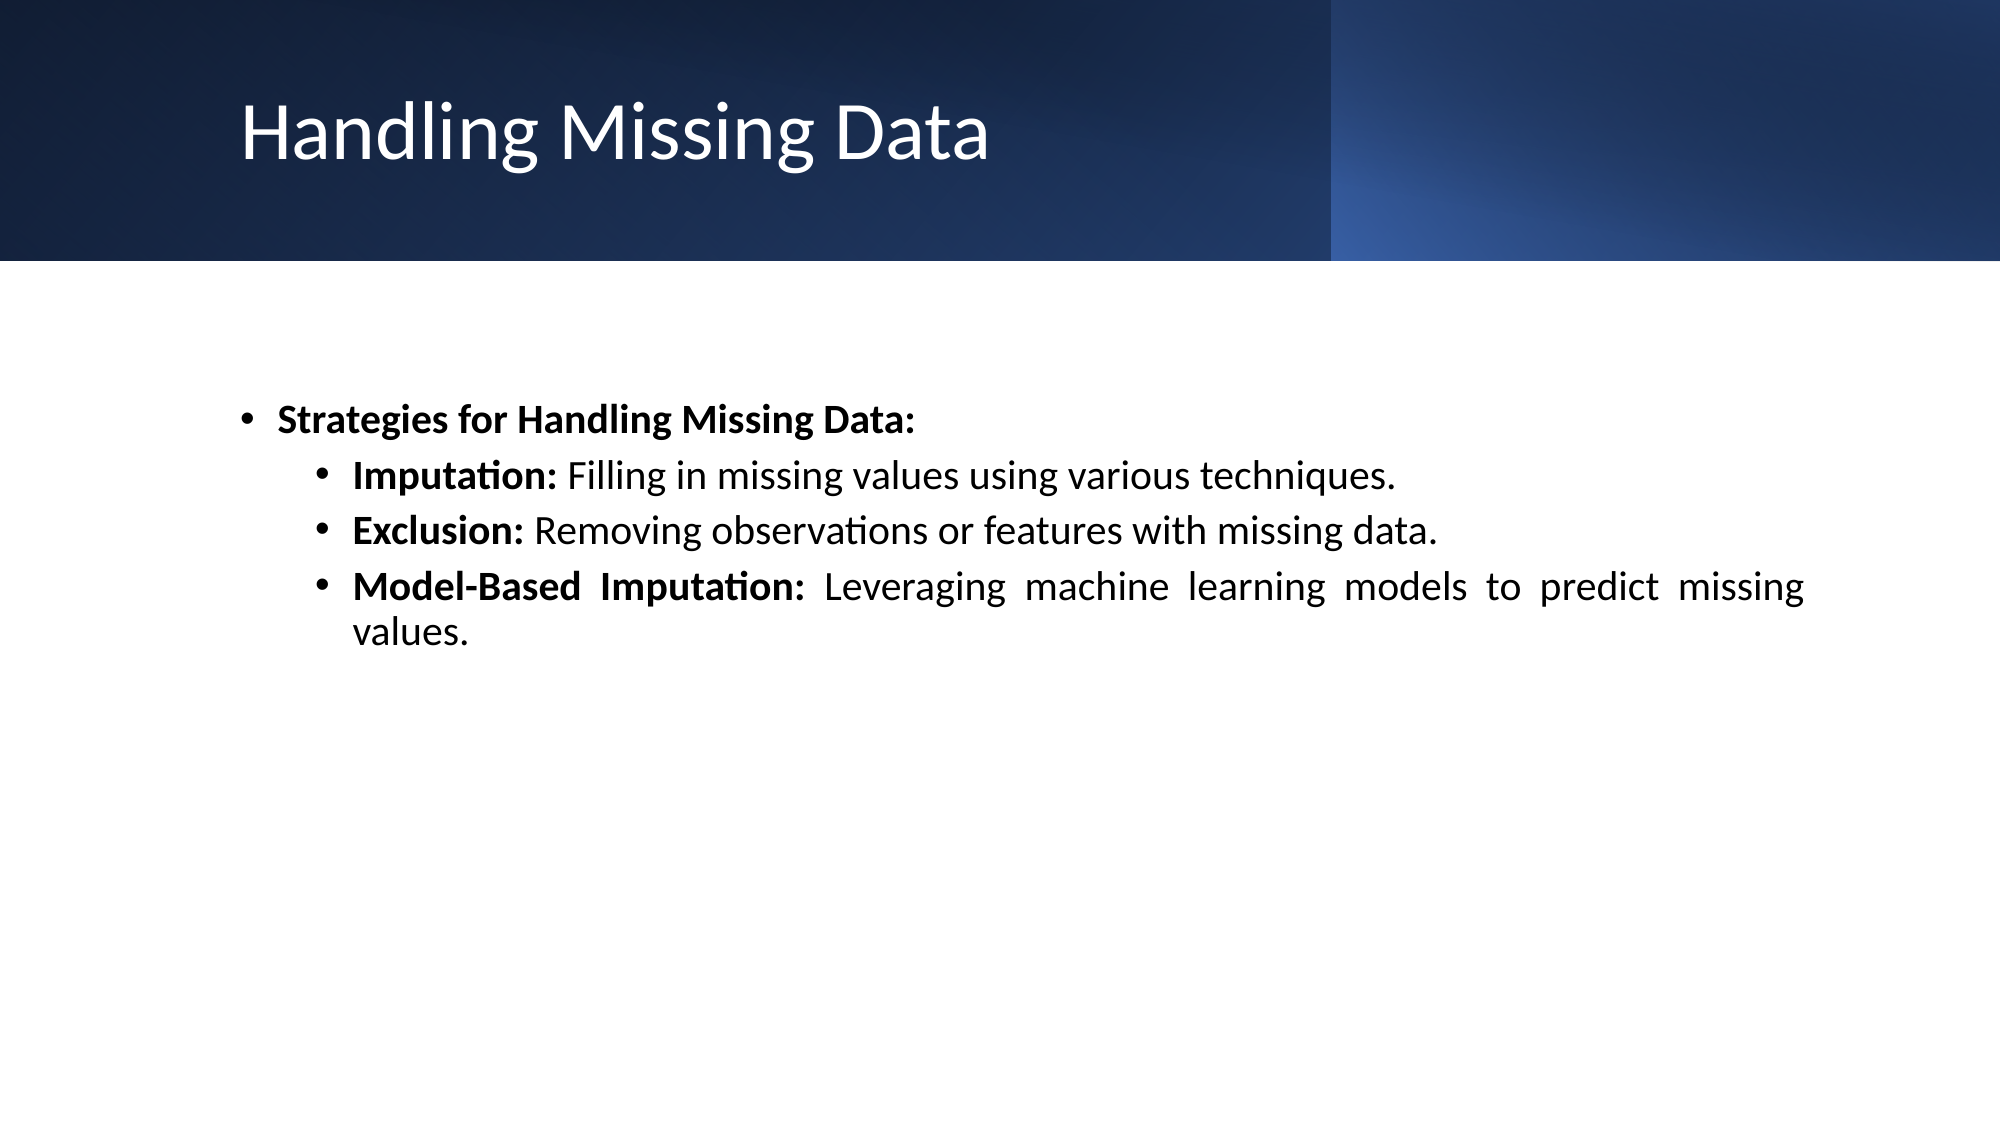

# Handling Missing Data
Strategies for Handling Missing Data:
Imputation: Filling in missing values using various techniques.
Exclusion: Removing observations or features with missing data.
Model-Based Imputation: Leveraging machine learning models to predict missing values.
Feature Engineering
77